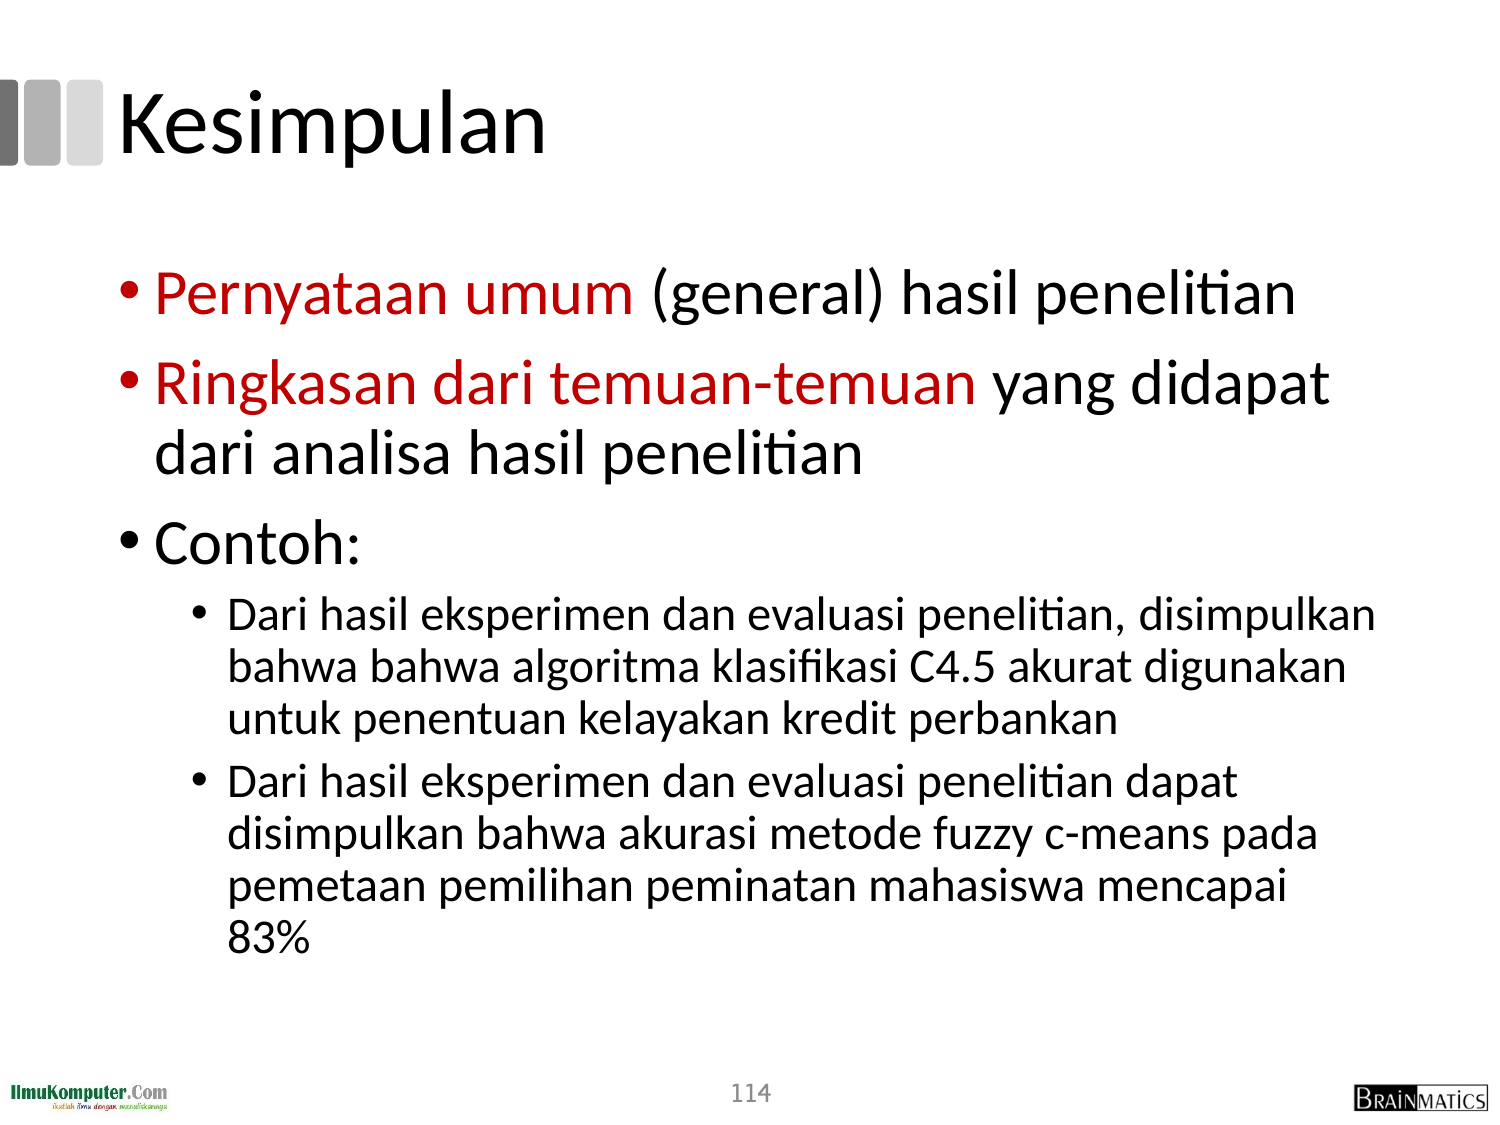

# Kesimpulan
Pernyataan umum (general) hasil penelitian
Ringkasan dari temuan-temuan yang didapat dari analisa hasil penelitian
Contoh:
Dari hasil eksperimen dan evaluasi penelitian, disimpulkan bahwa bahwa algoritma klasifikasi C4.5 akurat digunakan untuk penentuan kelayakan kredit perbankan
Dari hasil eksperimen dan evaluasi penelitian dapat disimpulkan bahwa akurasi metode fuzzy c-means pada pemetaan pemilihan peminatan mahasiswa mencapai 83%
114